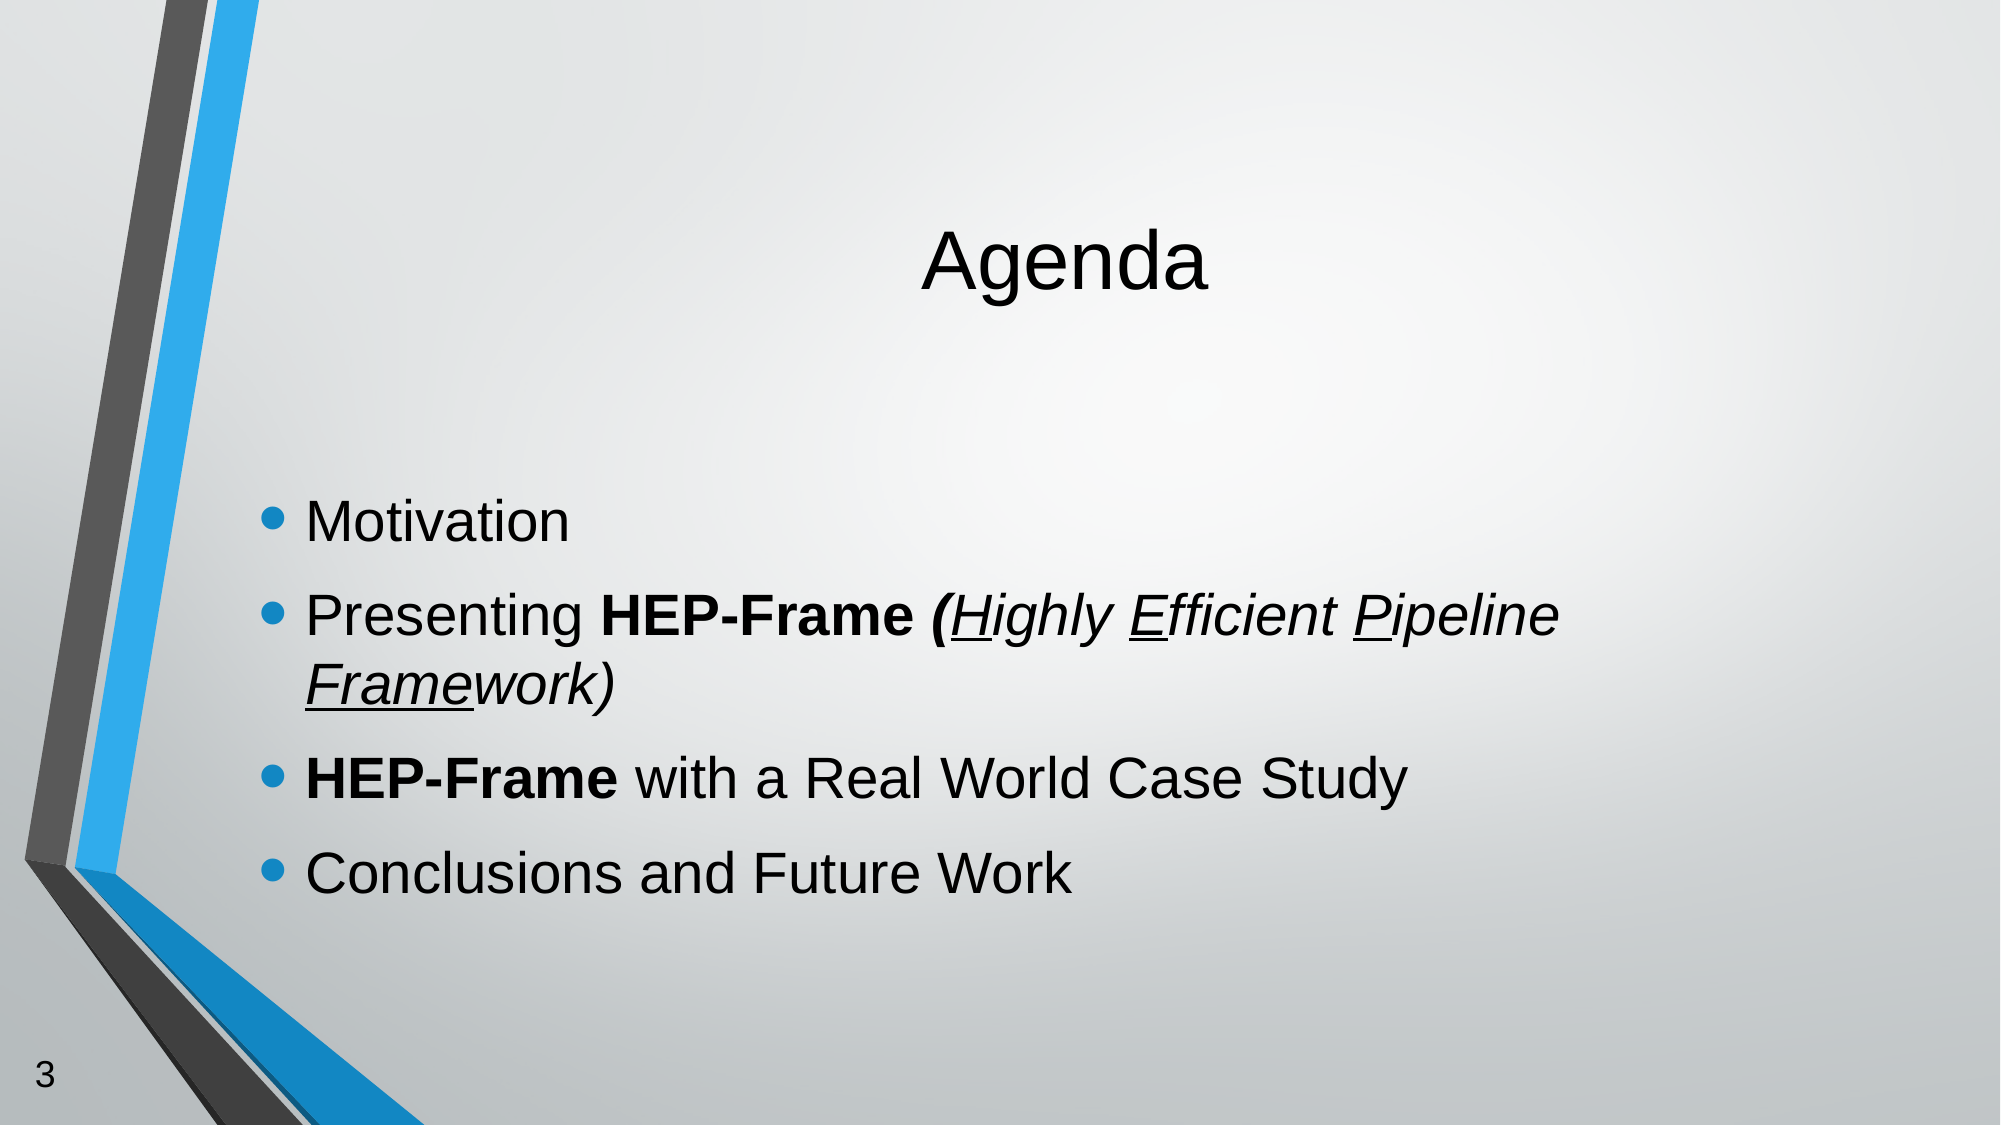

# Agenda
Motivation
Presenting HEP-Frame (Highly Efficient Pipeline Framework)
HEP-Frame with a Real World Case Study
Conclusions and Future Work
3